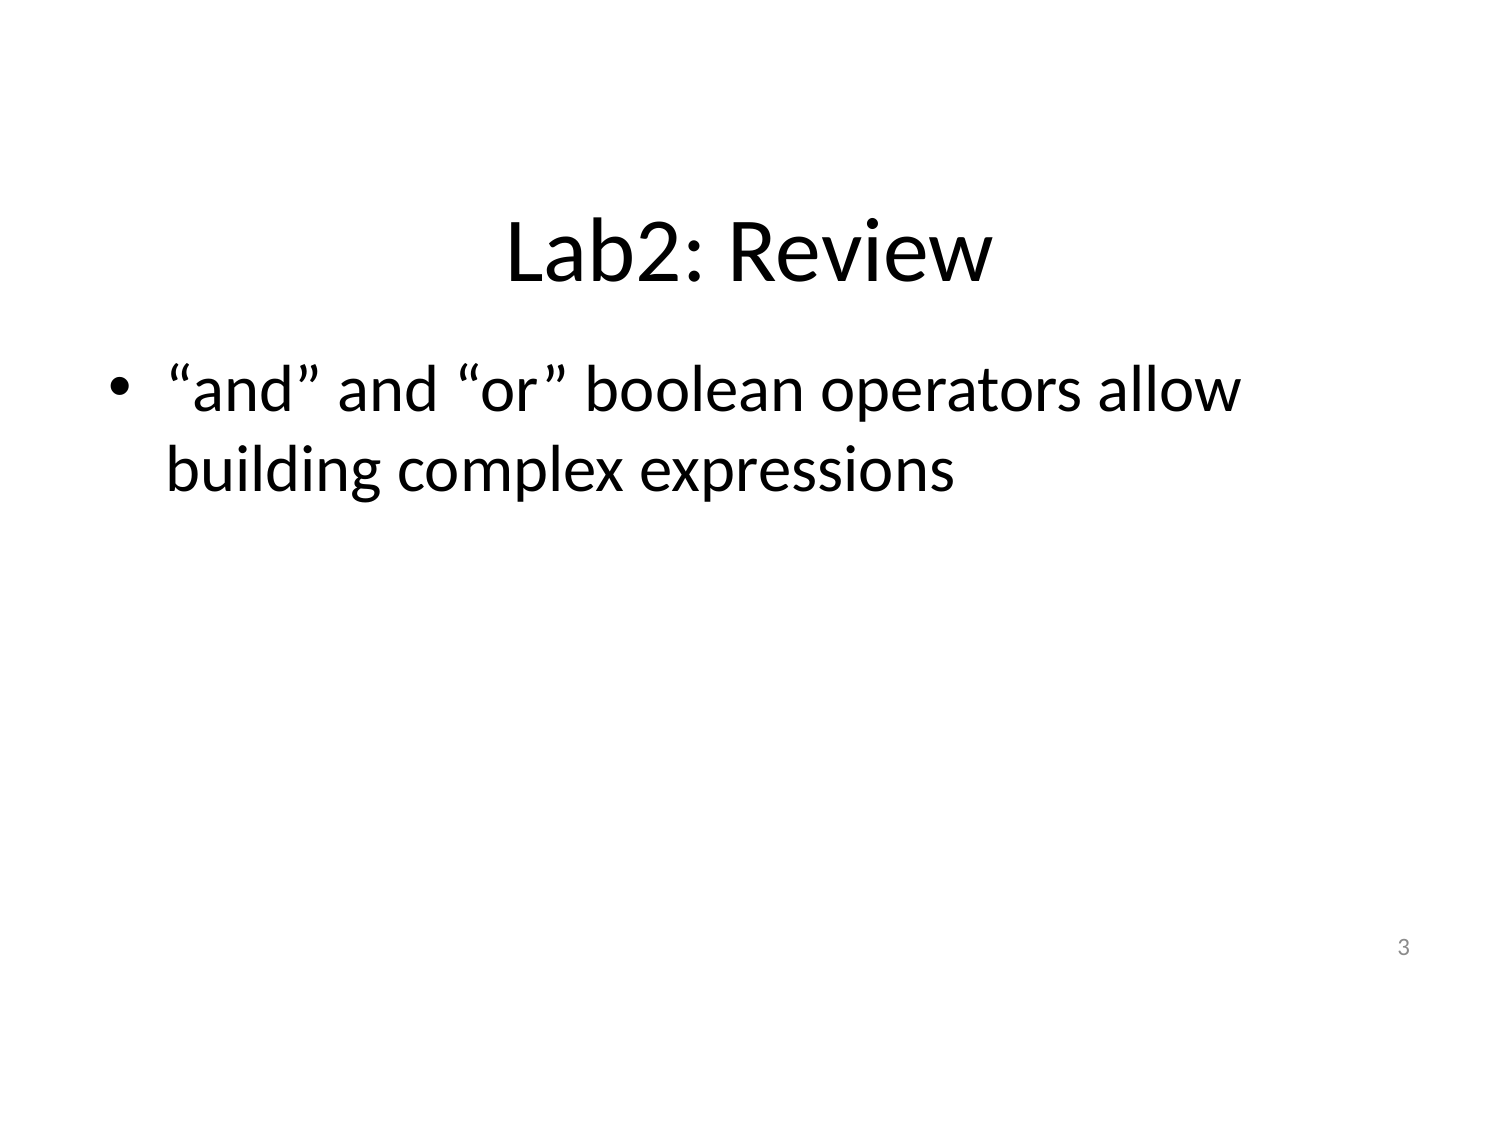

# Lab2: Review
“and” and “or” boolean operators allow building complex expressions
3